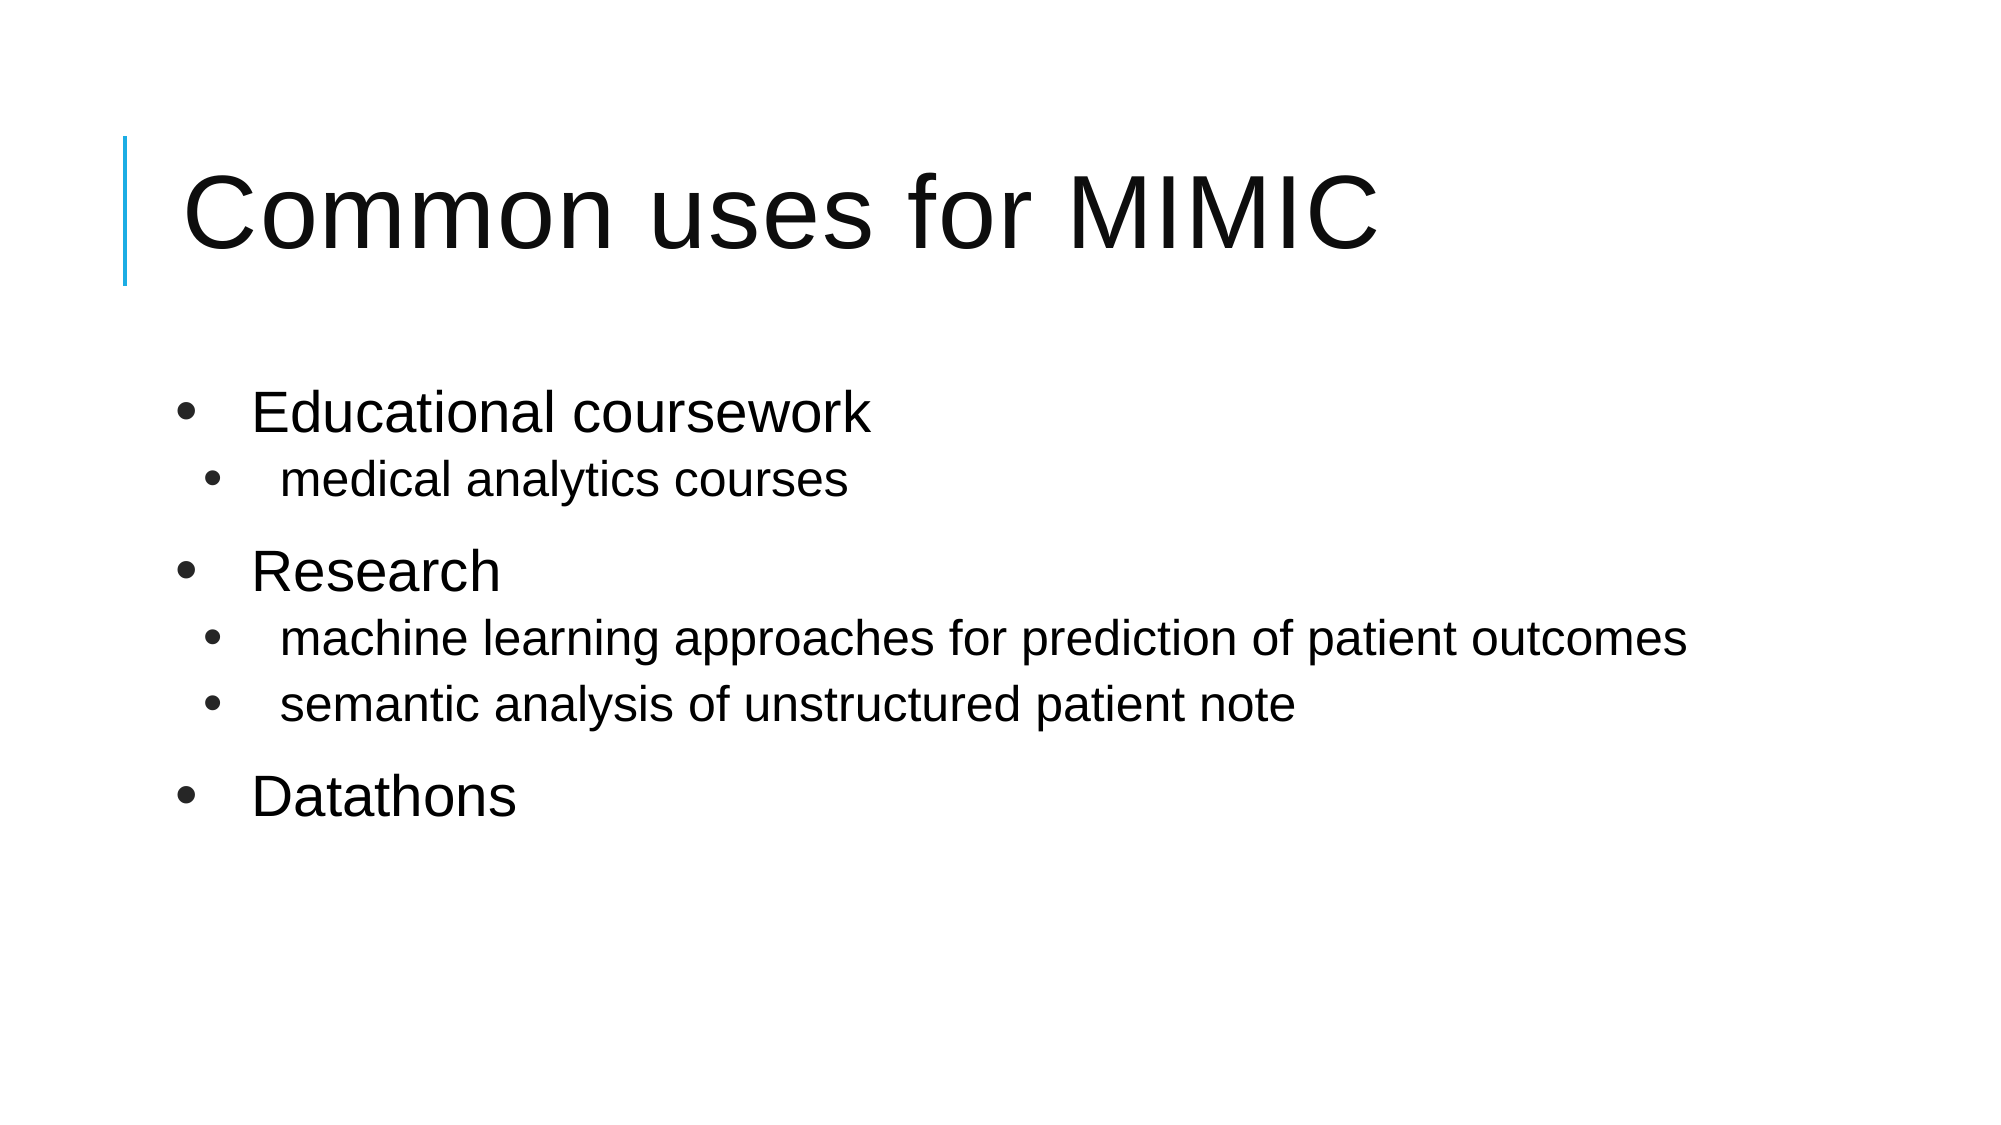

# Common uses for MIMIC
Educational coursework
medical analytics courses
Research
machine learning approaches for prediction of patient outcomes
semantic analysis of unstructured patient note
Datathons